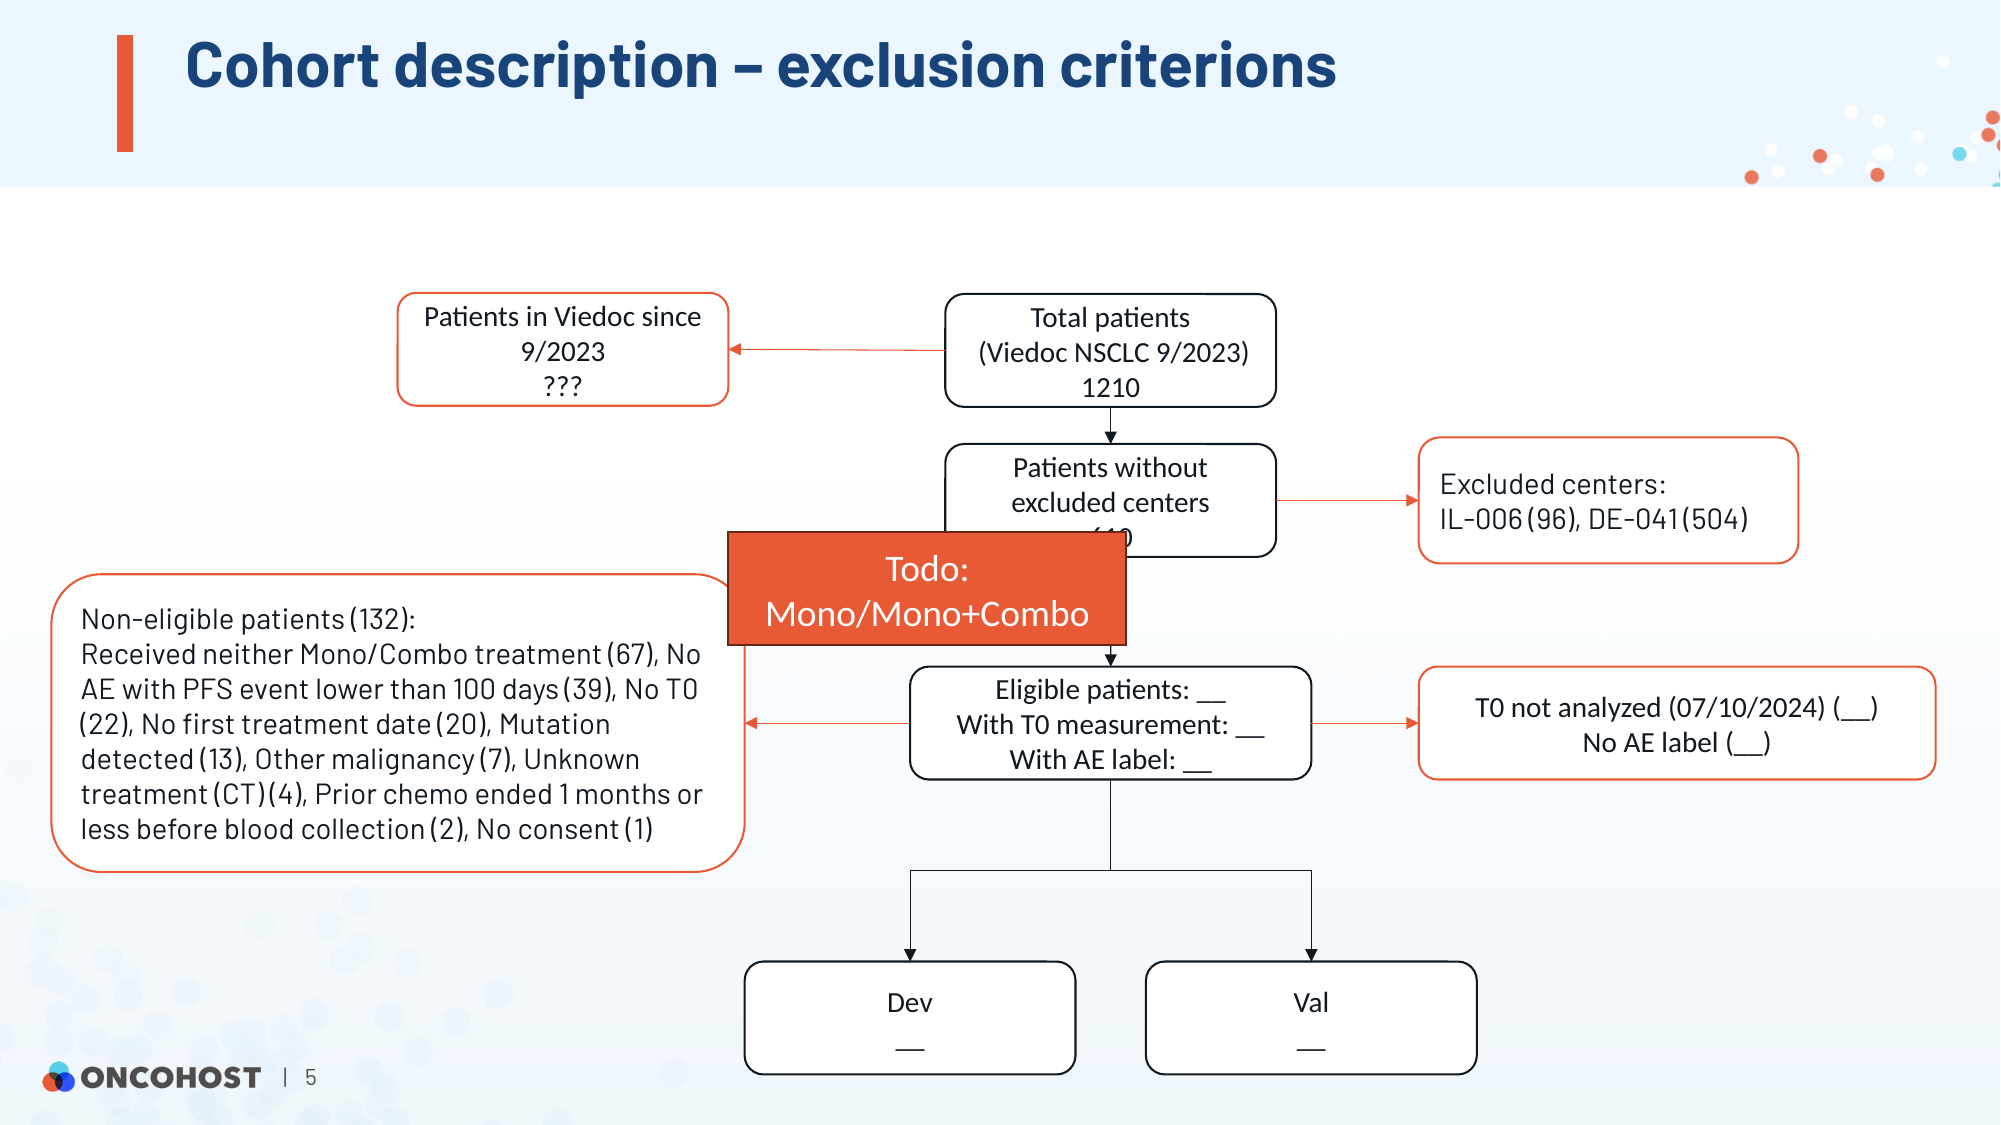

# Cohort description – exclusion criterions

Patients in Viedoc since 9/2023
???
Total patients
 (Viedoc NSCLC 9/2023)
1210
Excluded centers:
IL-006 (96), DE-041 (504)
Patients without excluded centers
610
Todo: Mono/Mono+Combo
Non-eligible patients (132):
Received neither Mono/Combo treatment (67), No AE with PFS event lower than 100 days (39), No T0 (22), No first treatment date (20), Mutation detected (13), Other malignancy (7), Unknown treatment (CT) (4), Prior chemo ended 1 months or less before blood collection (2), No consent (1)
Eligible patients: __
With T0 measurement: __
With AE label: __
T0 not analyzed (07/10/2024) (__)
No AE label (__)
Dev
__
Val
__
|    5